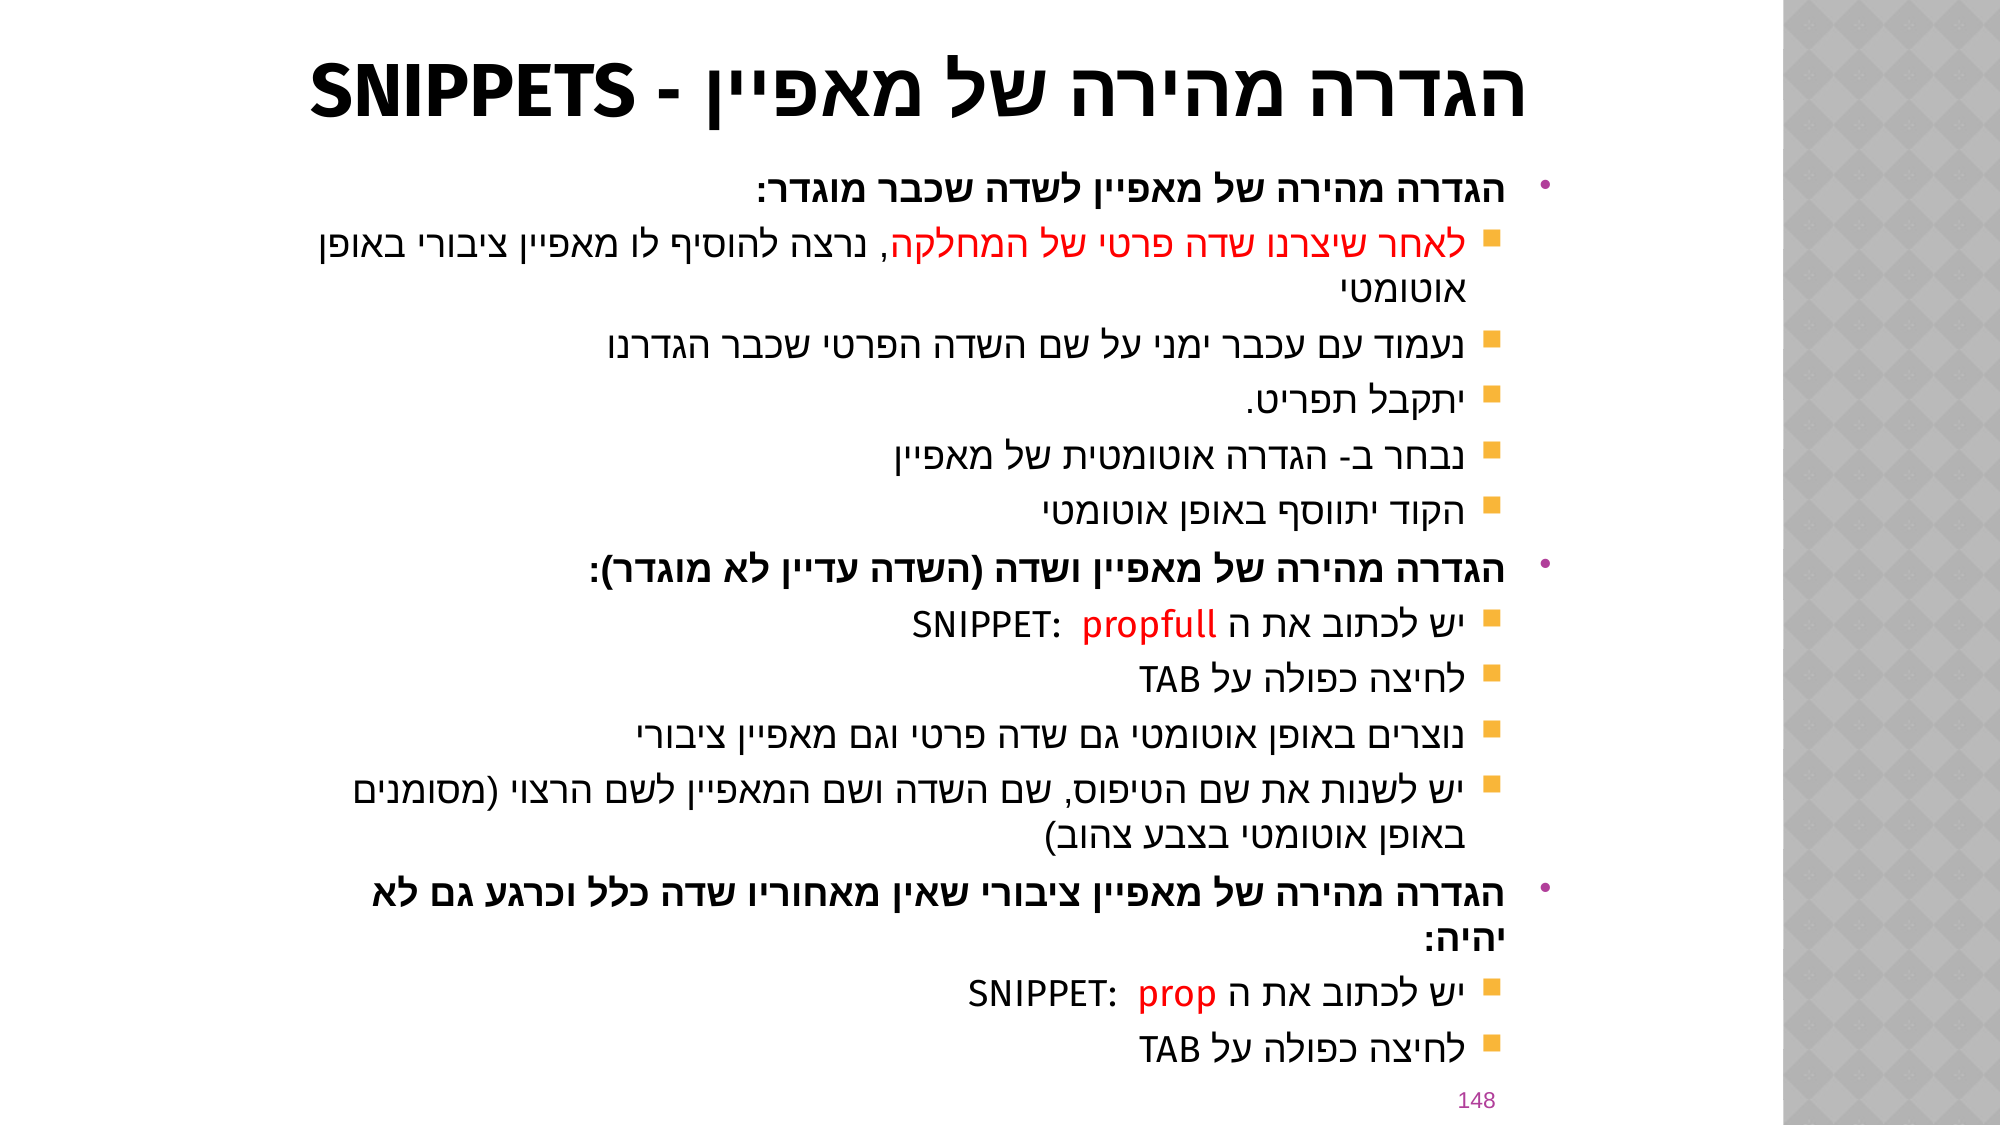

# הגדרה מהירה של מאפיין - SNIPPETS
הגדרה מהירה של מאפיין לשדה שכבר מוגדר:
לאחר שיצרנו שדה פרטי של המחלקה, נרצה להוסיף לו מאפיין ציבורי באופן אוטומטי
נעמוד עם עכבר ימני על שם השדה הפרטי שכבר הגדרנו
יתקבל תפריט.
נבחר ב- הגדרה אוטומטית של מאפיין
הקוד יתווסף באופן אוטומטי
הגדרה מהירה של מאפיין ושדה (השדה עדיין לא מוגדר):
יש לכתוב את ה SNIPPET:  propfull
לחיצה כפולה על TAB
נוצרים באופן אוטומטי גם שדה פרטי וגם מאפיין ציבורי
יש לשנות את שם הטיפוס, שם השדה ושם המאפיין לשם הרצוי (מסומנים באופן אוטומטי בצבע צהוב)
הגדרה מהירה של מאפיין ציבורי שאין מאחוריו שדה כלל וכרגע גם לא יהיה:
יש לכתוב את ה SNIPPET:  prop
לחיצה כפולה על TAB

148